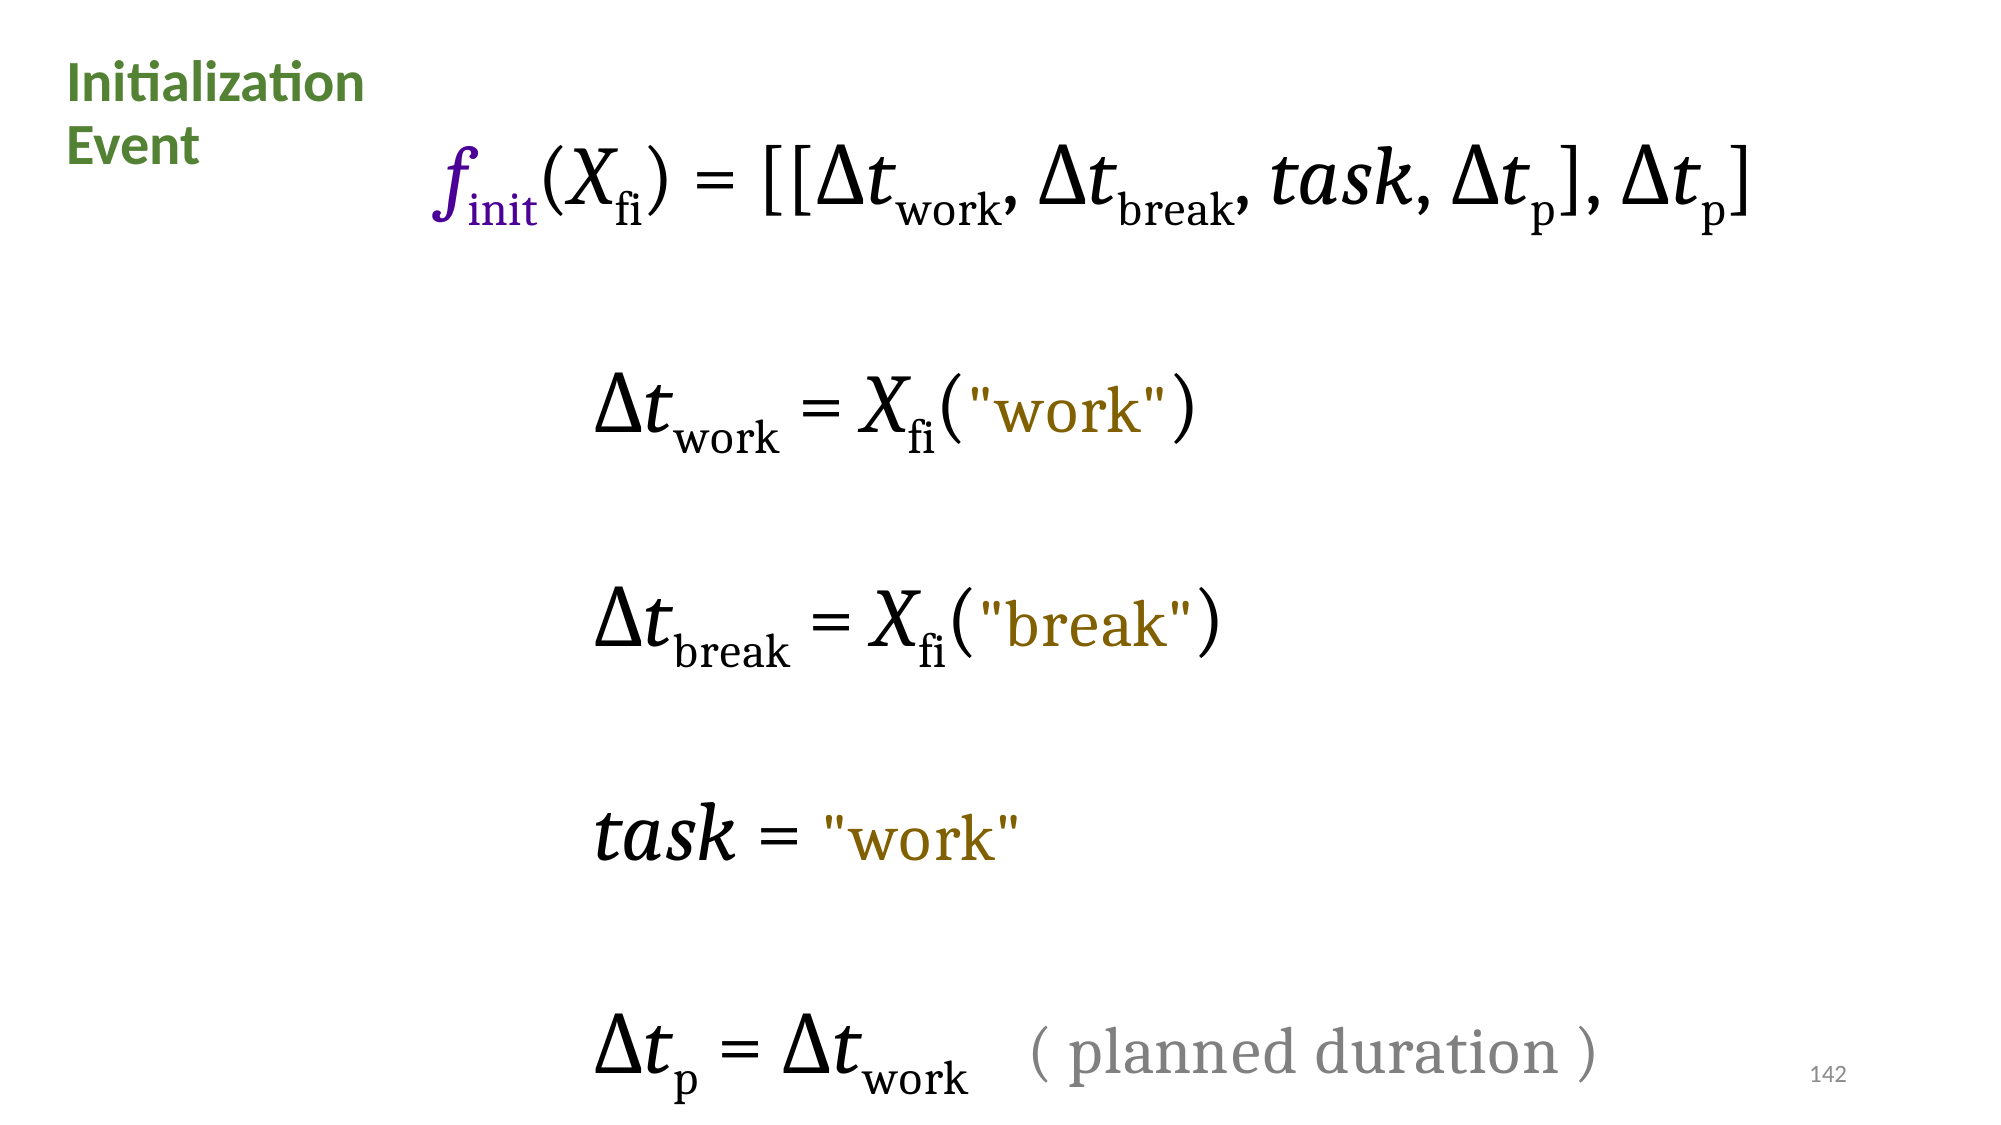

Initialization
Event
finit(Xfi) = [[Δtwork, Δtbreak, task, Δtp], Δtp]

	Δtwork = Xfi("work")

	Δtbreak = Xfi("break")

	task = "work"

	Δtp = Δtwork    ( planned duration )
142